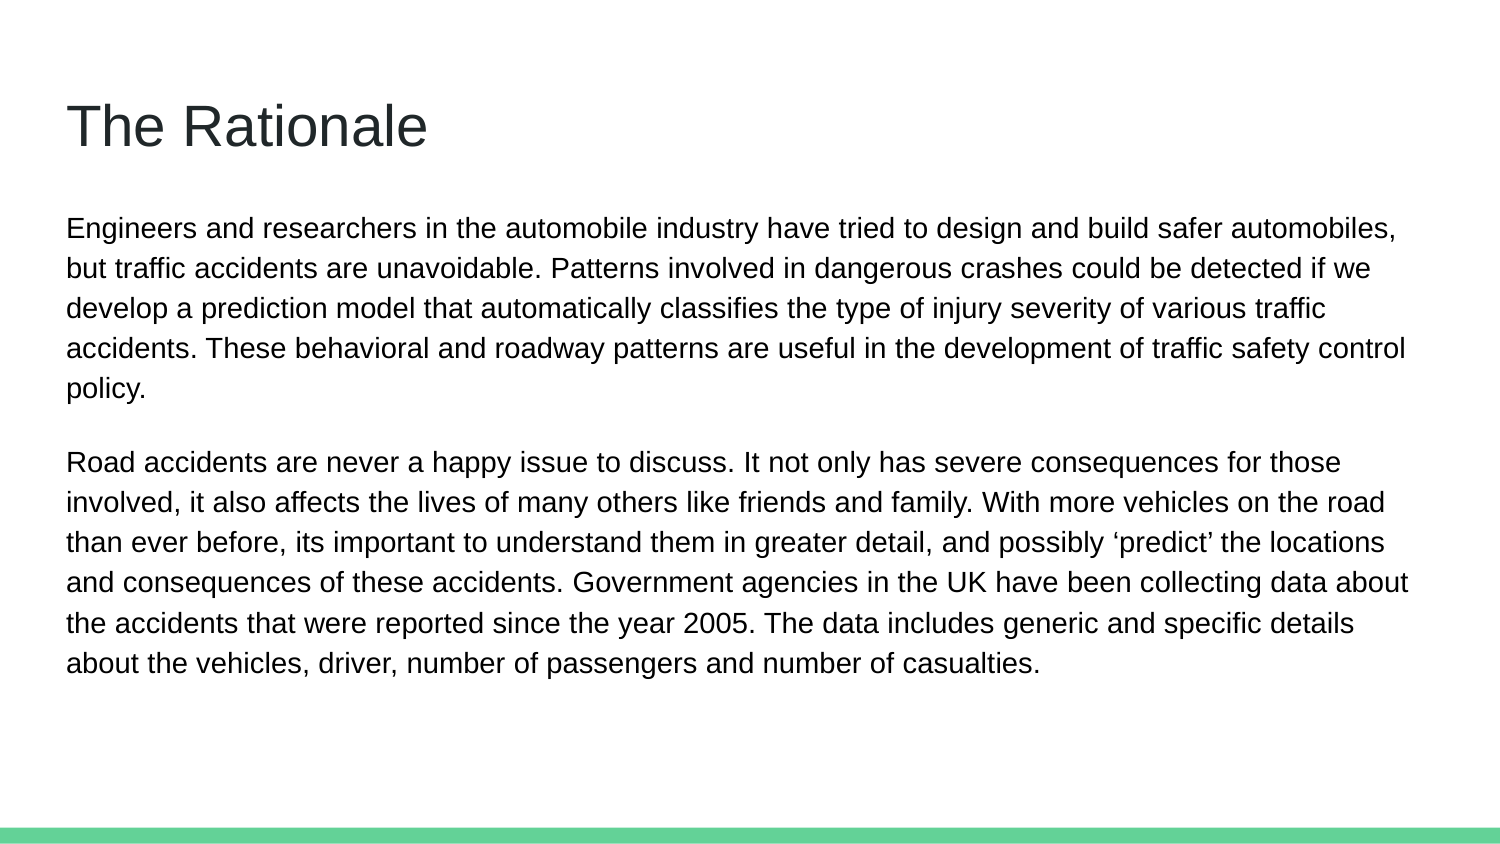

# The Rationale
Engineers and researchers in the automobile industry have tried to design and build safer automobiles, but traffic accidents are unavoidable. Patterns involved in dangerous crashes could be detected if we develop a prediction model that automatically classifies the type of injury severity of various traffic accidents. These behavioral and roadway patterns are useful in the development of traffic safety control policy.
Road accidents are never a happy issue to discuss. It not only has severe consequences for those involved, it also affects the lives of many others like friends and family. With more vehicles on the road than ever before, its important to understand them in greater detail, and possibly ‘predict’ the locations and consequences of these accidents. Government agencies in the UK have been collecting data about the accidents that were reported since the year 2005. The data includes generic and specific details about the vehicles, driver, number of passengers and number of casualties.